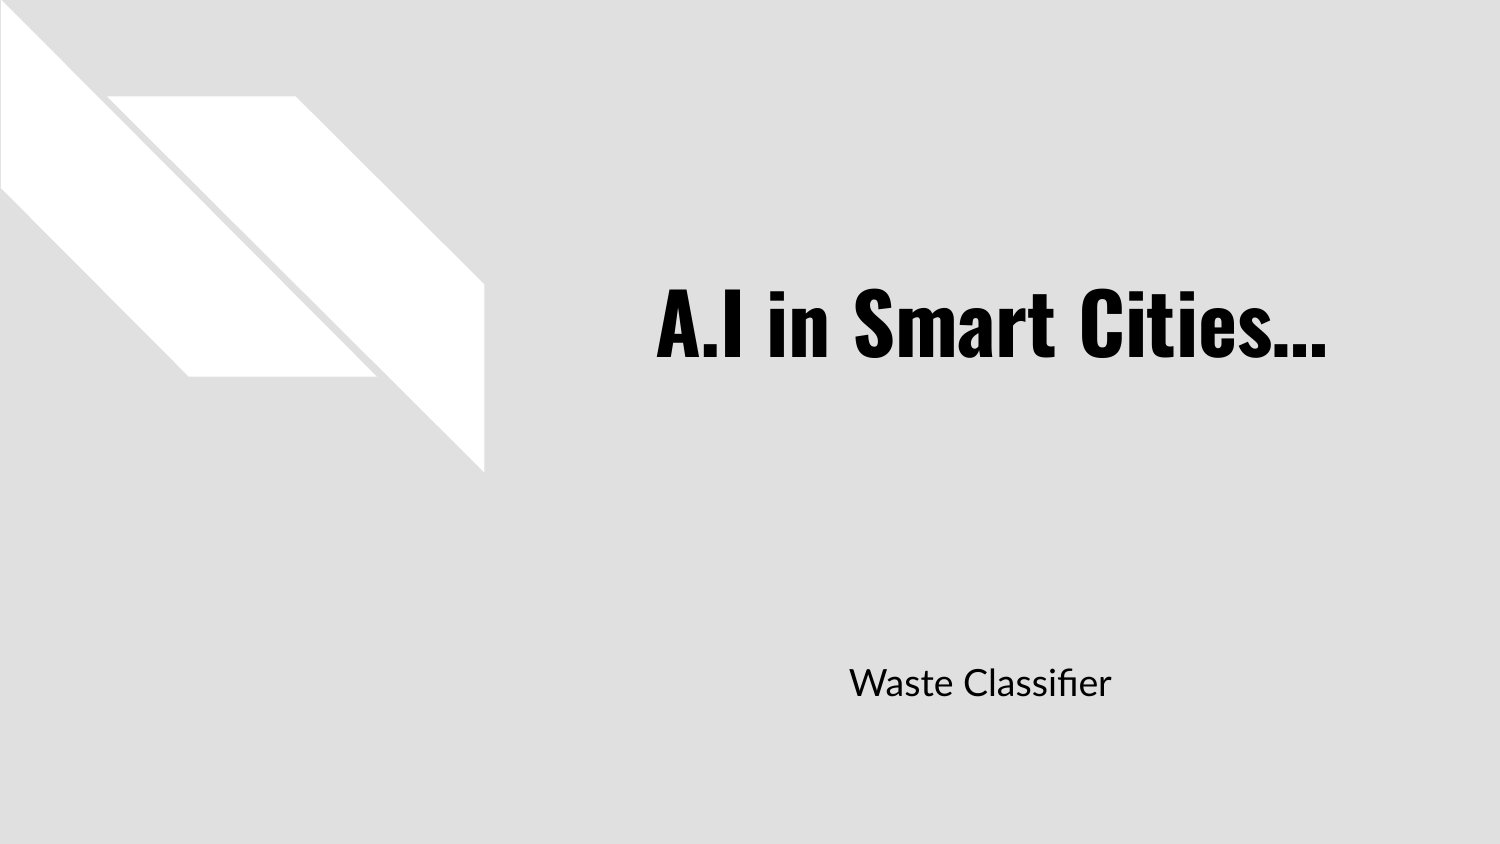

# A.I in Smart Cities…
Waste Classifier